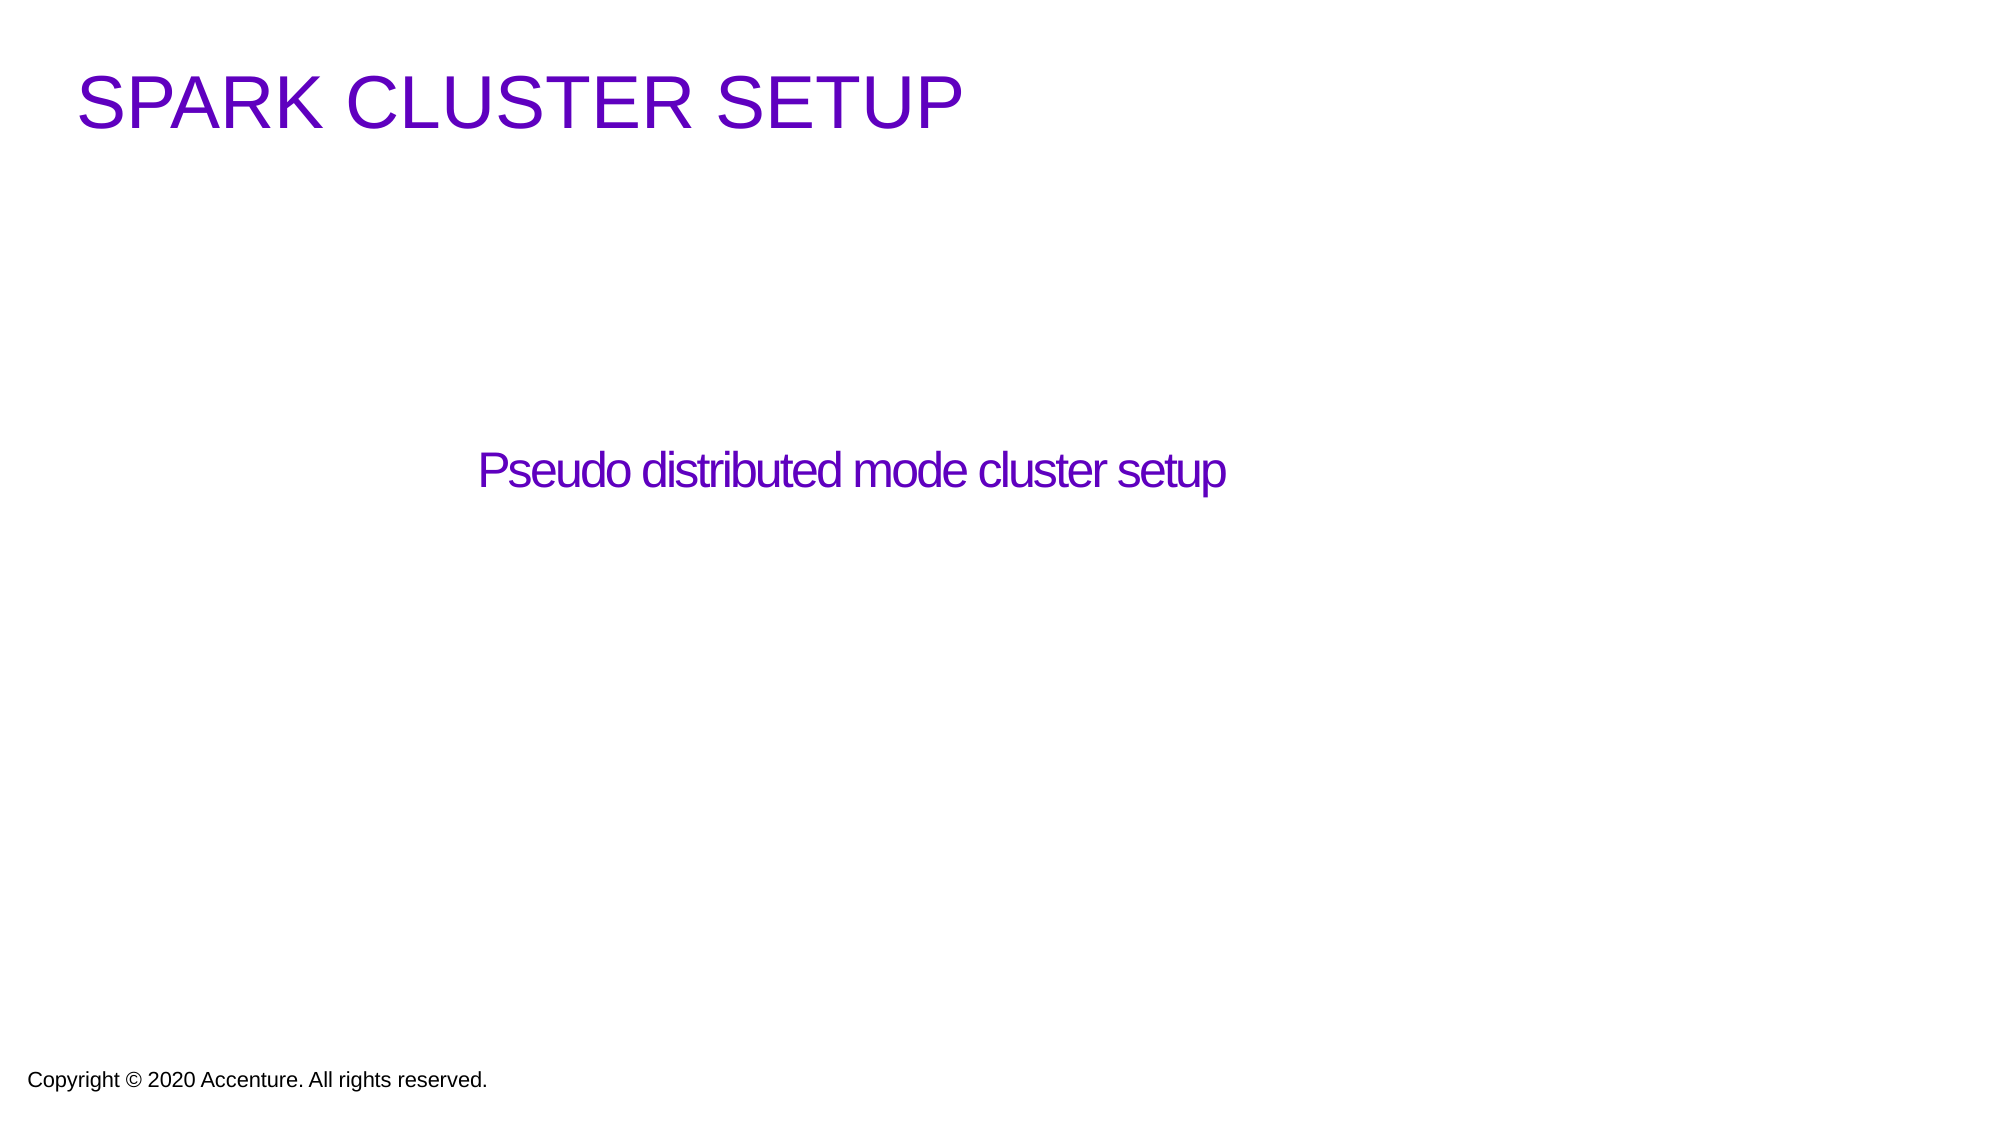

# Spark Cluster Setup

Pseudo distributed mode cluster setup